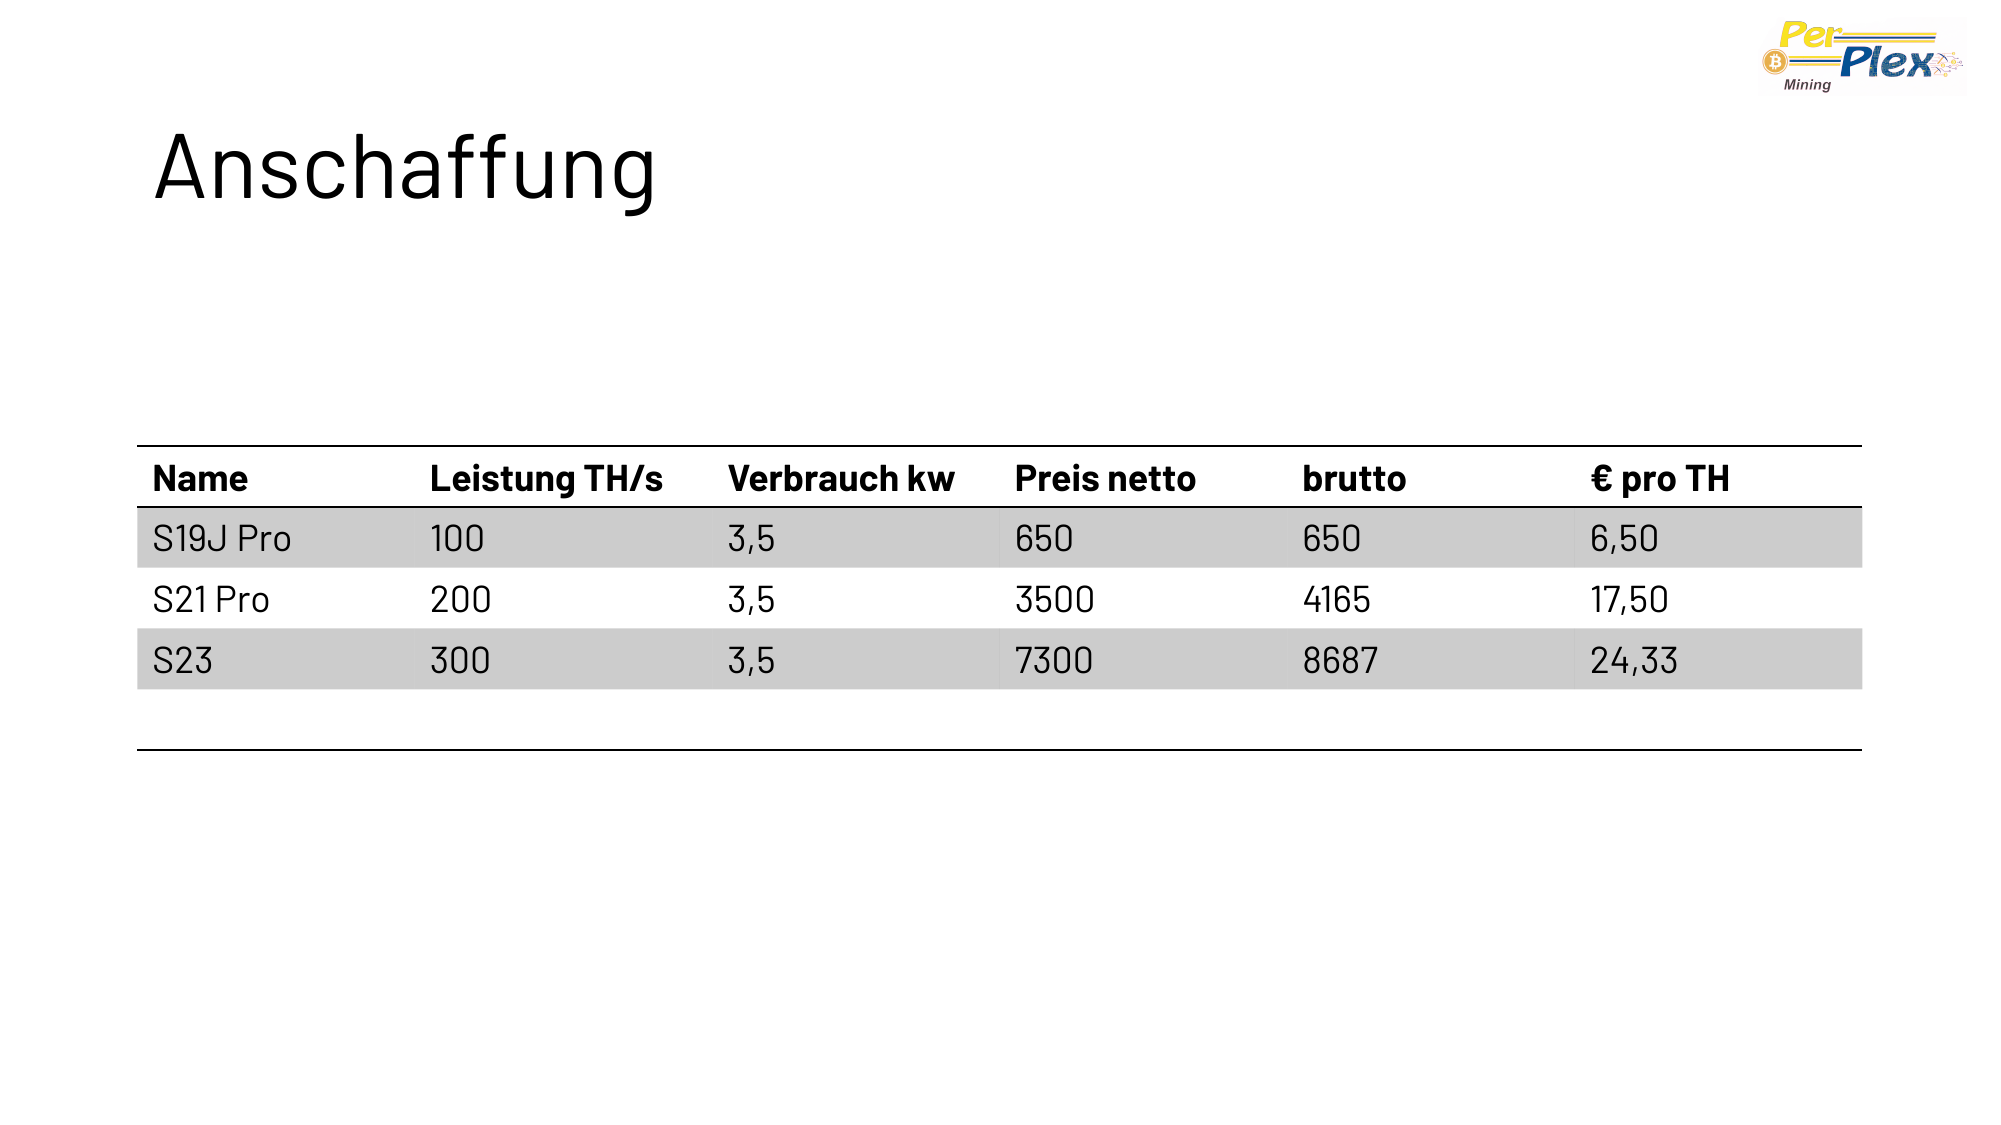

# Anschaffung
| Name | Leistung TH/s | Verbrauch kw | Preis netto | brutto | € pro TH |
| --- | --- | --- | --- | --- | --- |
| S19J Pro | 100 | 3,5 | 650 | 650 | 6,50 |
| S21 Pro | 200 | 3,5 | 3500 | 4165 | 17,50 |
| S23 | 300 | 3,5 | 7300 | 8687 | 24,33 |
|  |  |  |  |  |  |